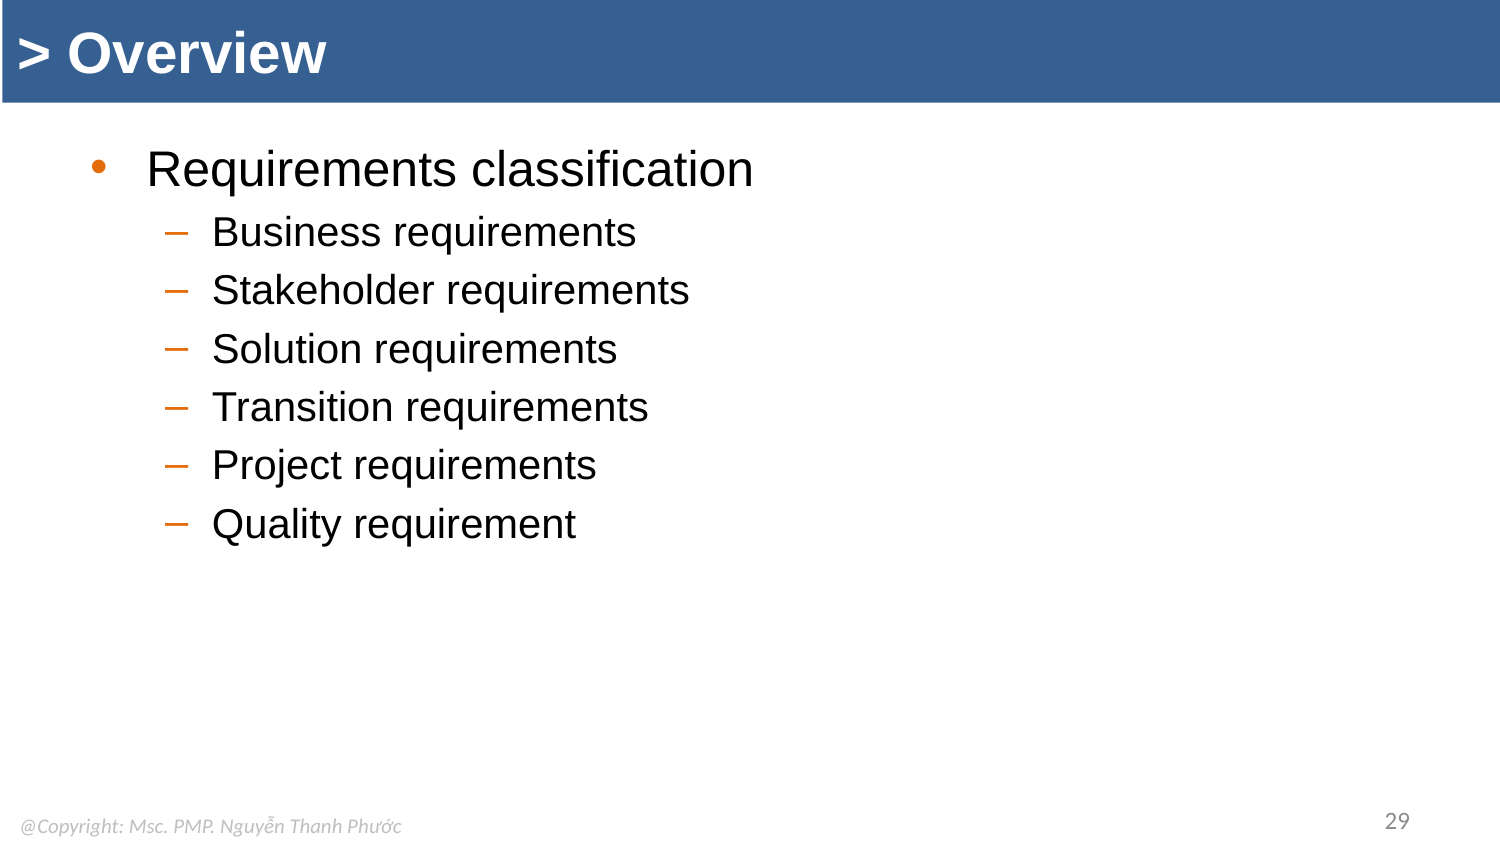

# > Overview
Requirements classification
Business requirements
Stakeholder requirements
Solution requirements
Transition requirements
Project requirements
Quality requirement
29